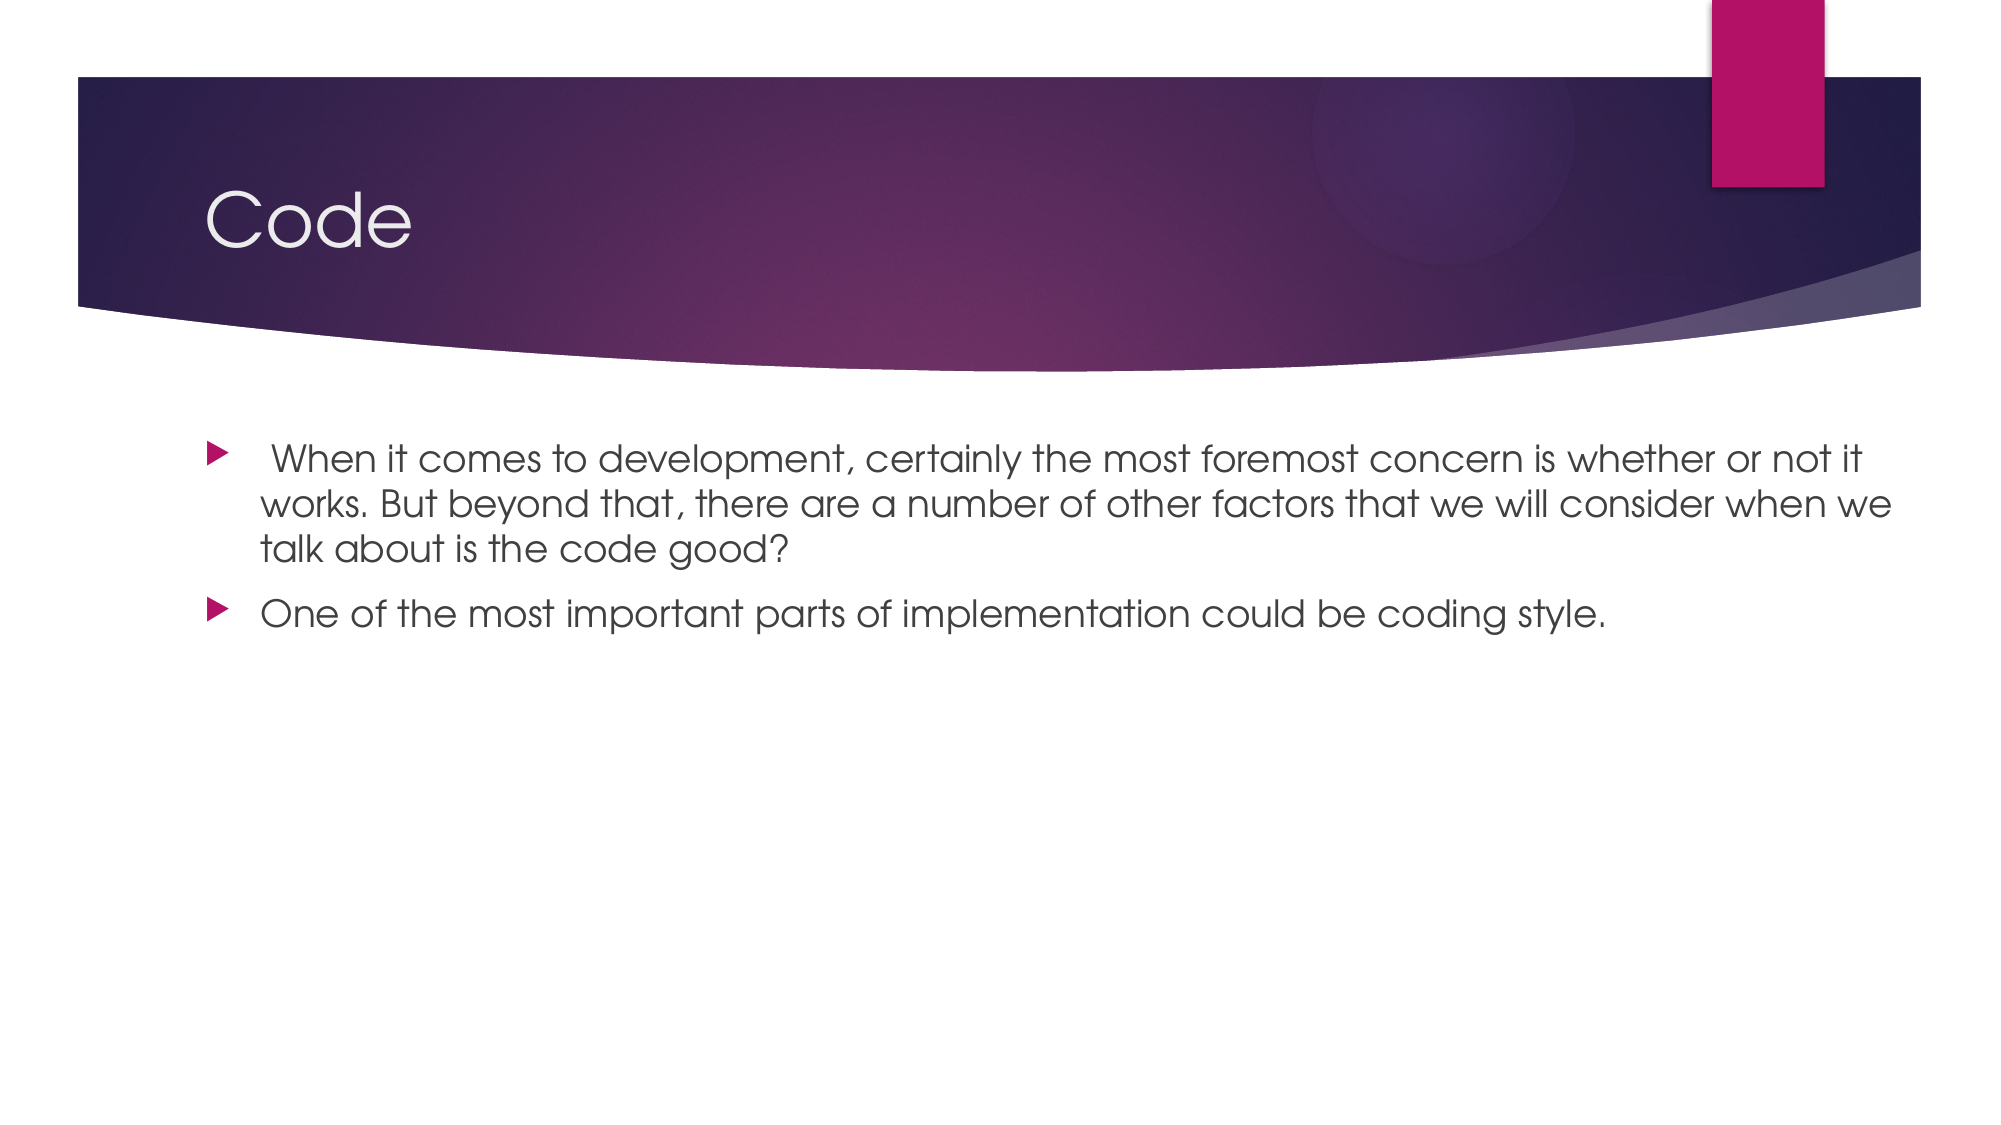

# Code
 When it comes to development, certainly the most foremost concern is whether or not it works. But beyond that, there are a number of other factors that we will consider when we talk about is the code good?
One of the most important parts of implementation could be coding style.